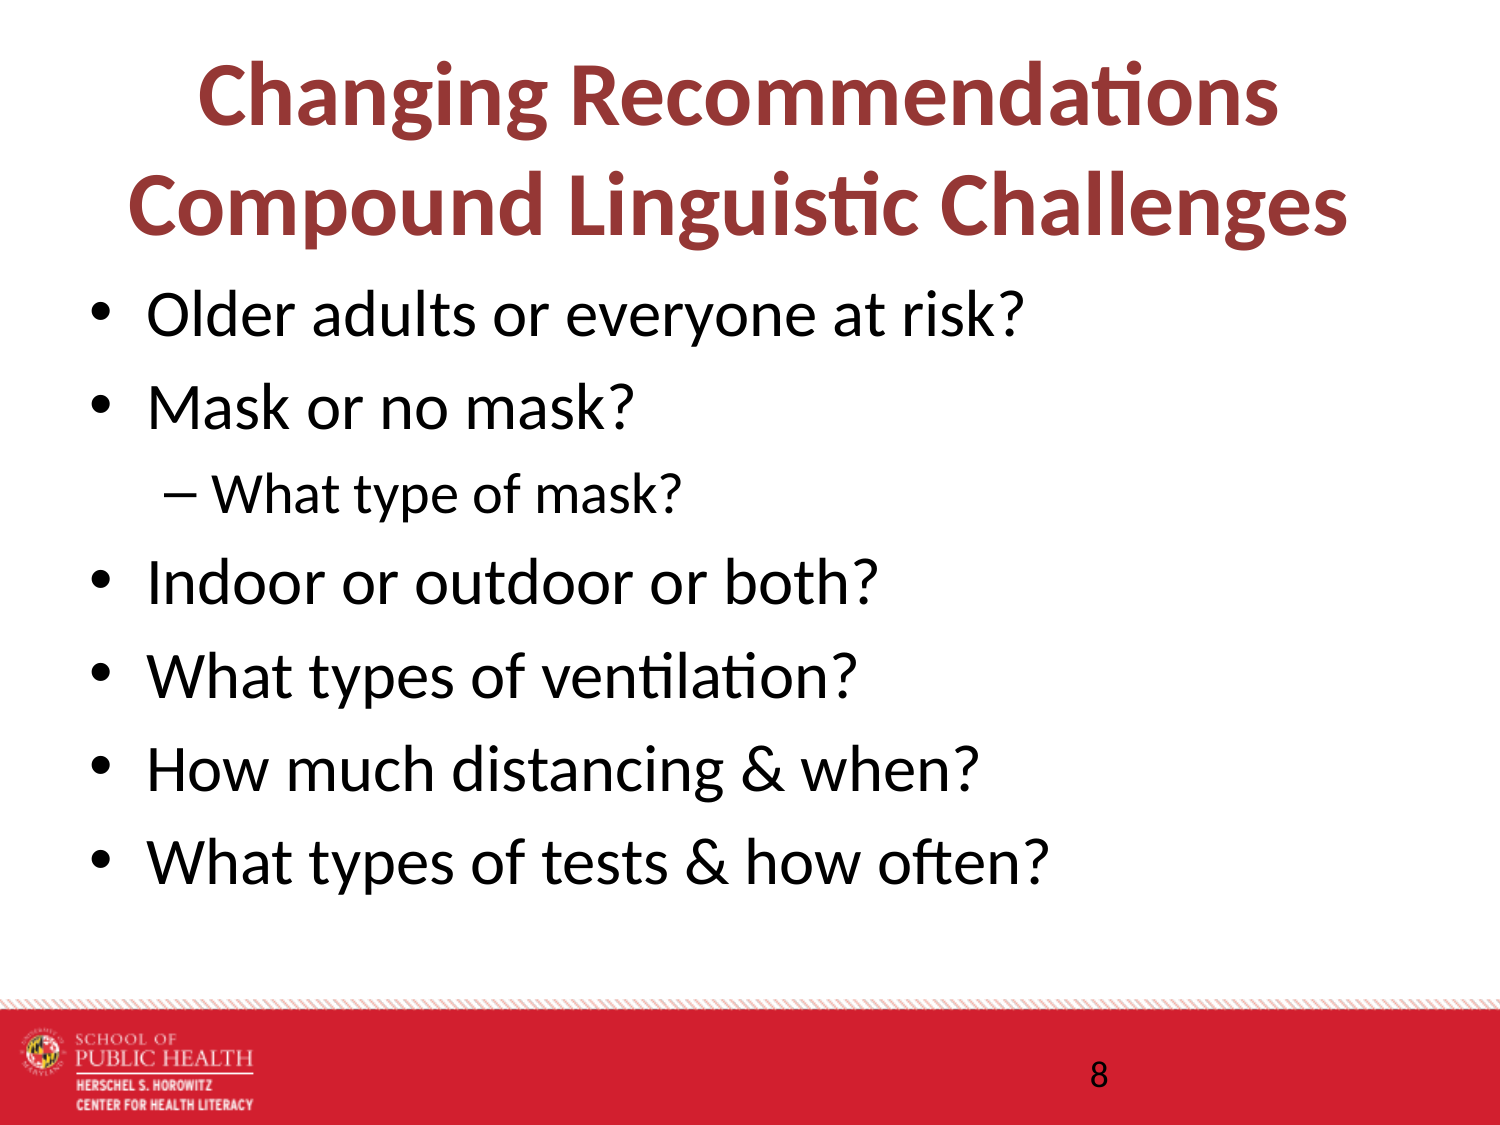

# Changing Recommendations  Compound Linguistic Challenges
Older adults or everyone at risk?
Mask or no mask?
What type of mask?
Indoor or outdoor or both?
What types of ventilation?
How much distancing & when?
What types of tests & how often?

8